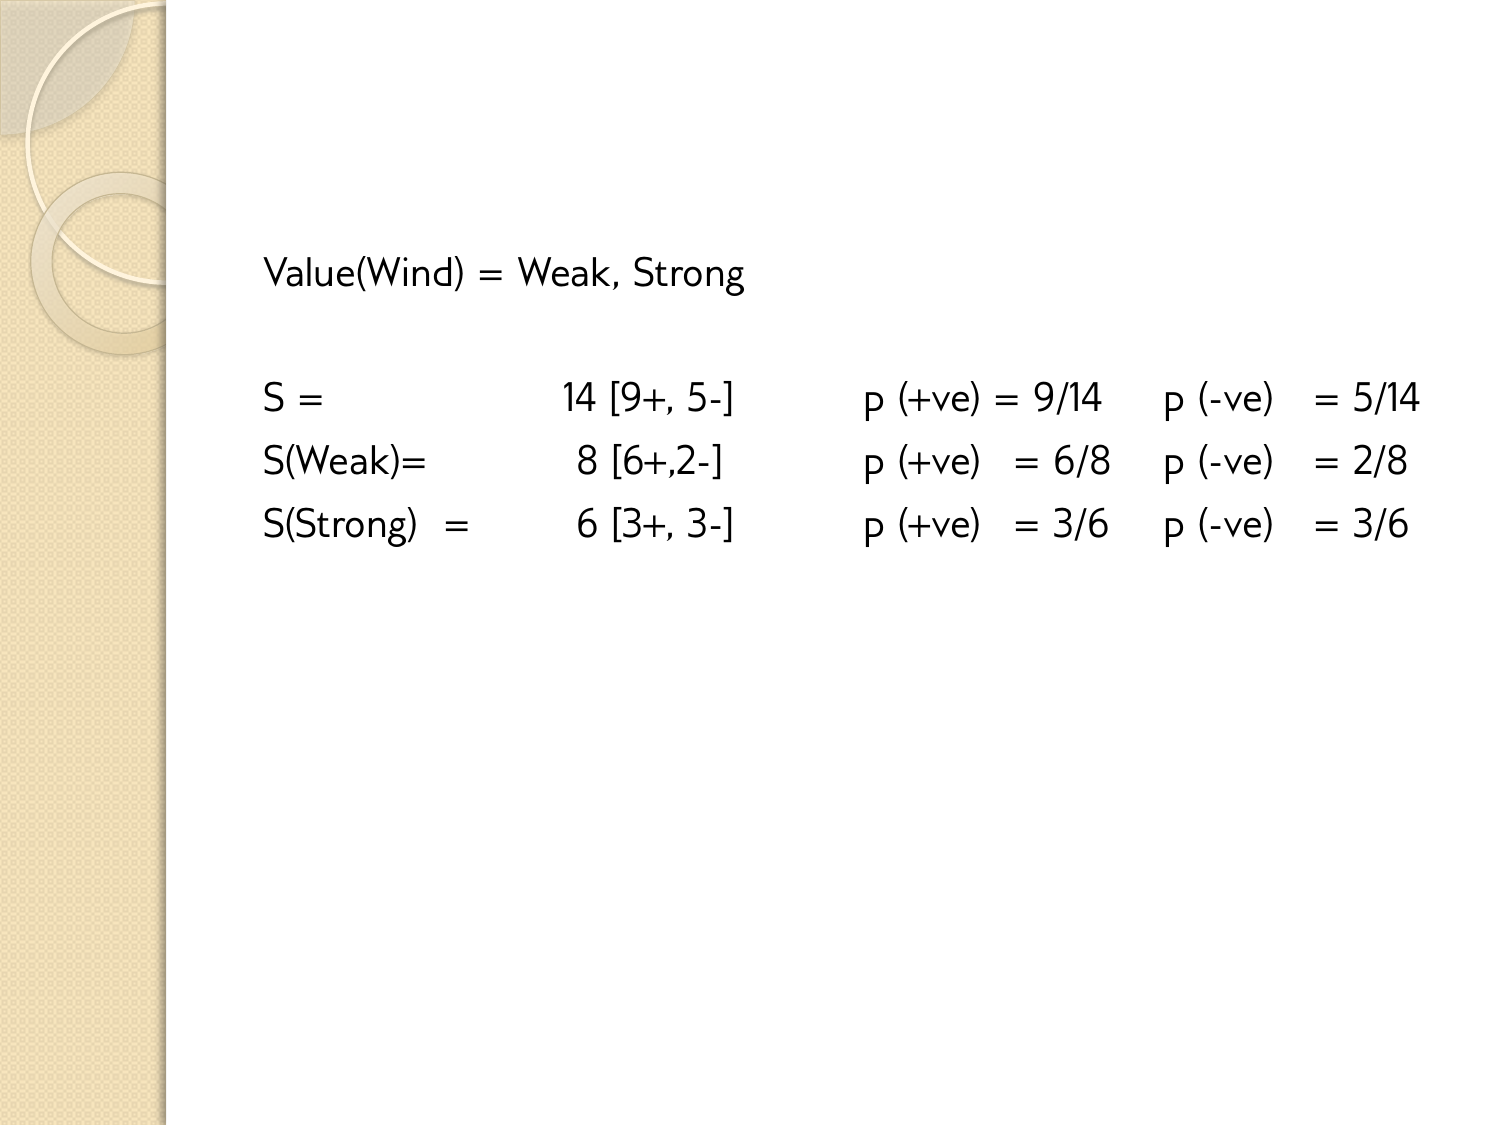

#
Value(Wind) = Weak, Strong

S = 		14 [9+, 5-] 	p (+ve) = 9/14	p (-ve)	= 5/14
S(Weak)=	 8 [6+,2-]	p (+ve)	= 6/8	p (-ve)	= 2/8
S(Strong)  =	 6 [3+, 3-] 	p (+ve)	= 3/6	p (-ve)	= 3/6